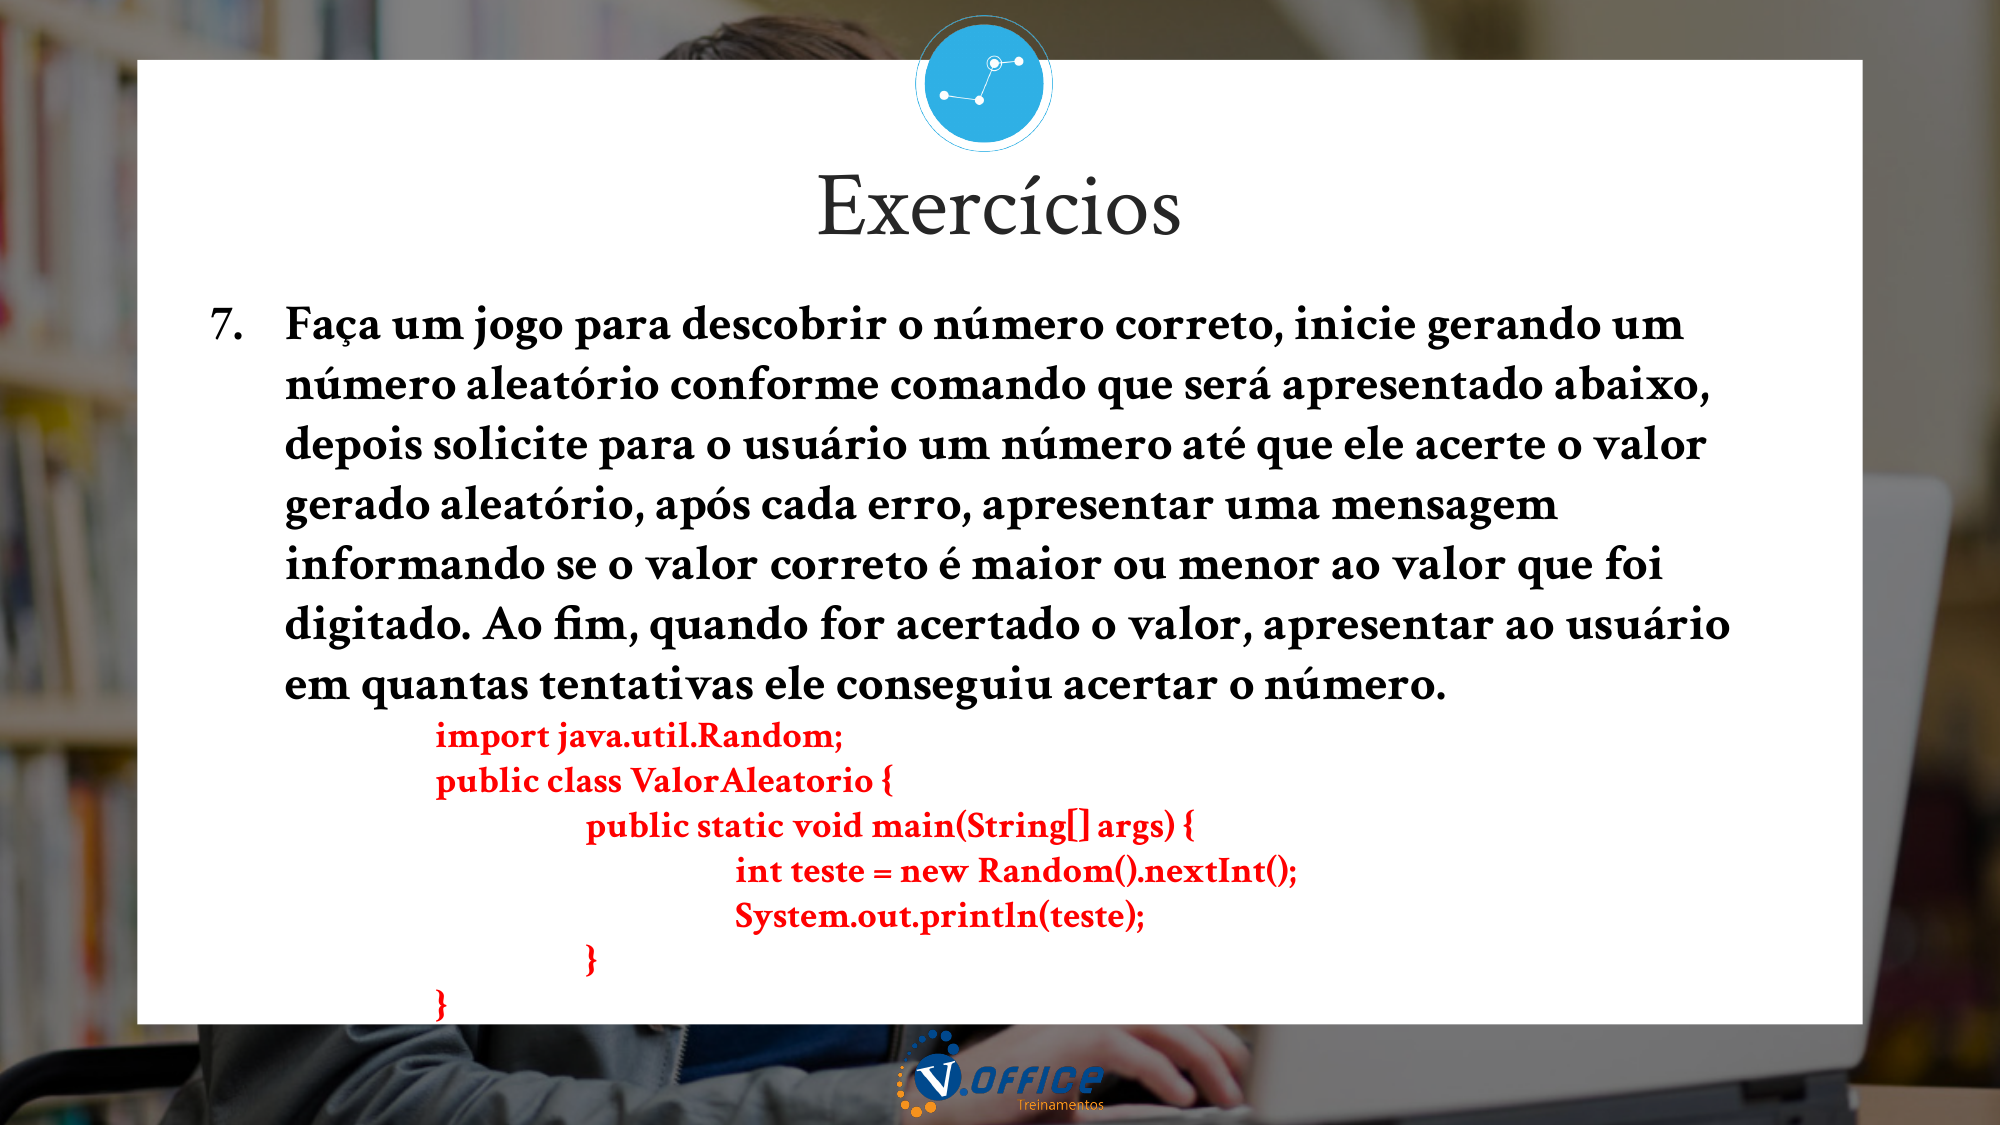

Exercícios
Faça um jogo para descobrir o número correto, inicie gerando um número aleatório conforme comando que será apresentado abaixo, depois solicite para o usuário um número até que ele acerte o valor gerado aleatório, após cada erro, apresentar uma mensagem informando se o valor correto é maior ou menor ao valor que foi digitado. Ao fim, quando for acertado o valor, apresentar ao usuário em quantas tentativas ele conseguiu acertar o número.
import java.util.Random;
public class ValorAleatorio {
	public static void main(String[] args) {
		int teste = new Random().nextInt();
		System.out.println(teste);
	}
}